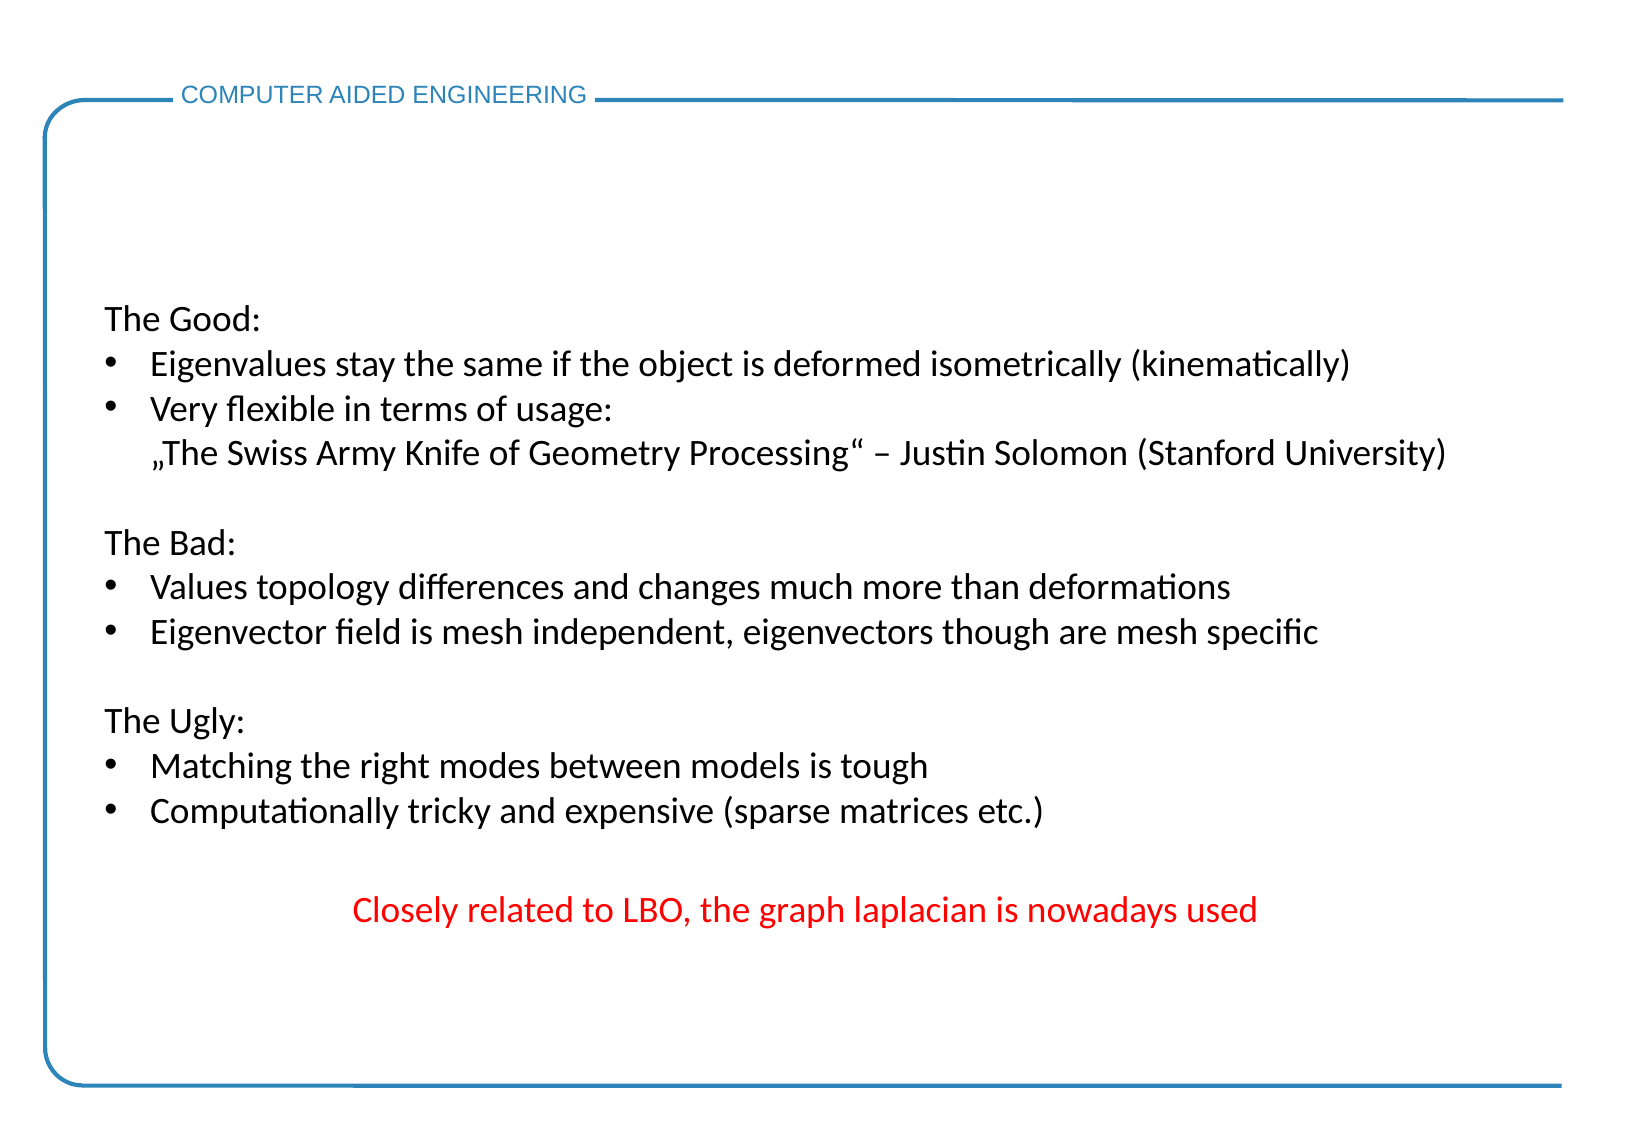

The Good:
Eigenvalues stay the same if the object is deformed isometrically (kinematically)
Very flexible in terms of usage:
„The Swiss Army Knife of Geometry Processing“ – Justin Solomon (Stanford University)

The Bad:
Values topology differences and changes much more than deformations
Eigenvector field is mesh independent, eigenvectors though are mesh specific

The Ugly:
Matching the right modes between models is tough
Computationally tricky and expensive (sparse matrices etc.)
Closely related to LBO, the graph laplacian is nowadays used